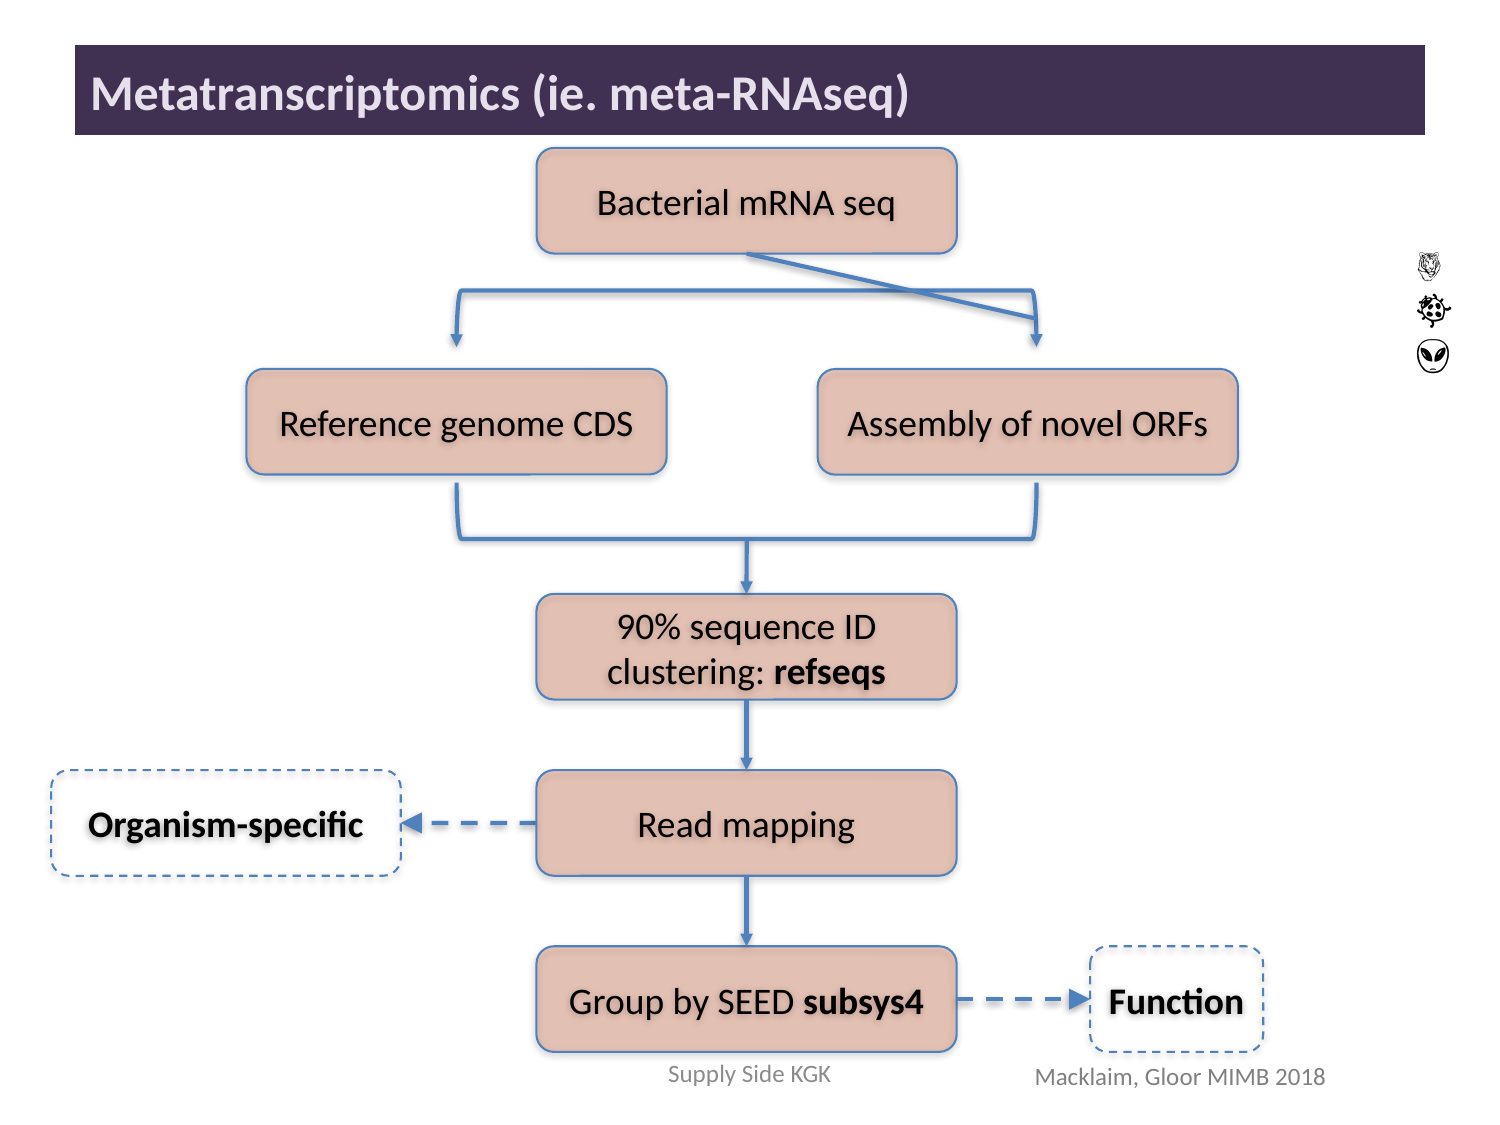

# Metatranscriptomics (ie. meta-RNAseq)
Bacterial mRNA seq

🐯
🐞
👽
Reference genome CDS
Assembly of novel ORFs
90% sequence ID clustering: refseqs
Organism-specific
Read mapping
Group by SEED subsys4
Function
Supply Side KGK
Macklaim, Gloor MIMB 2018